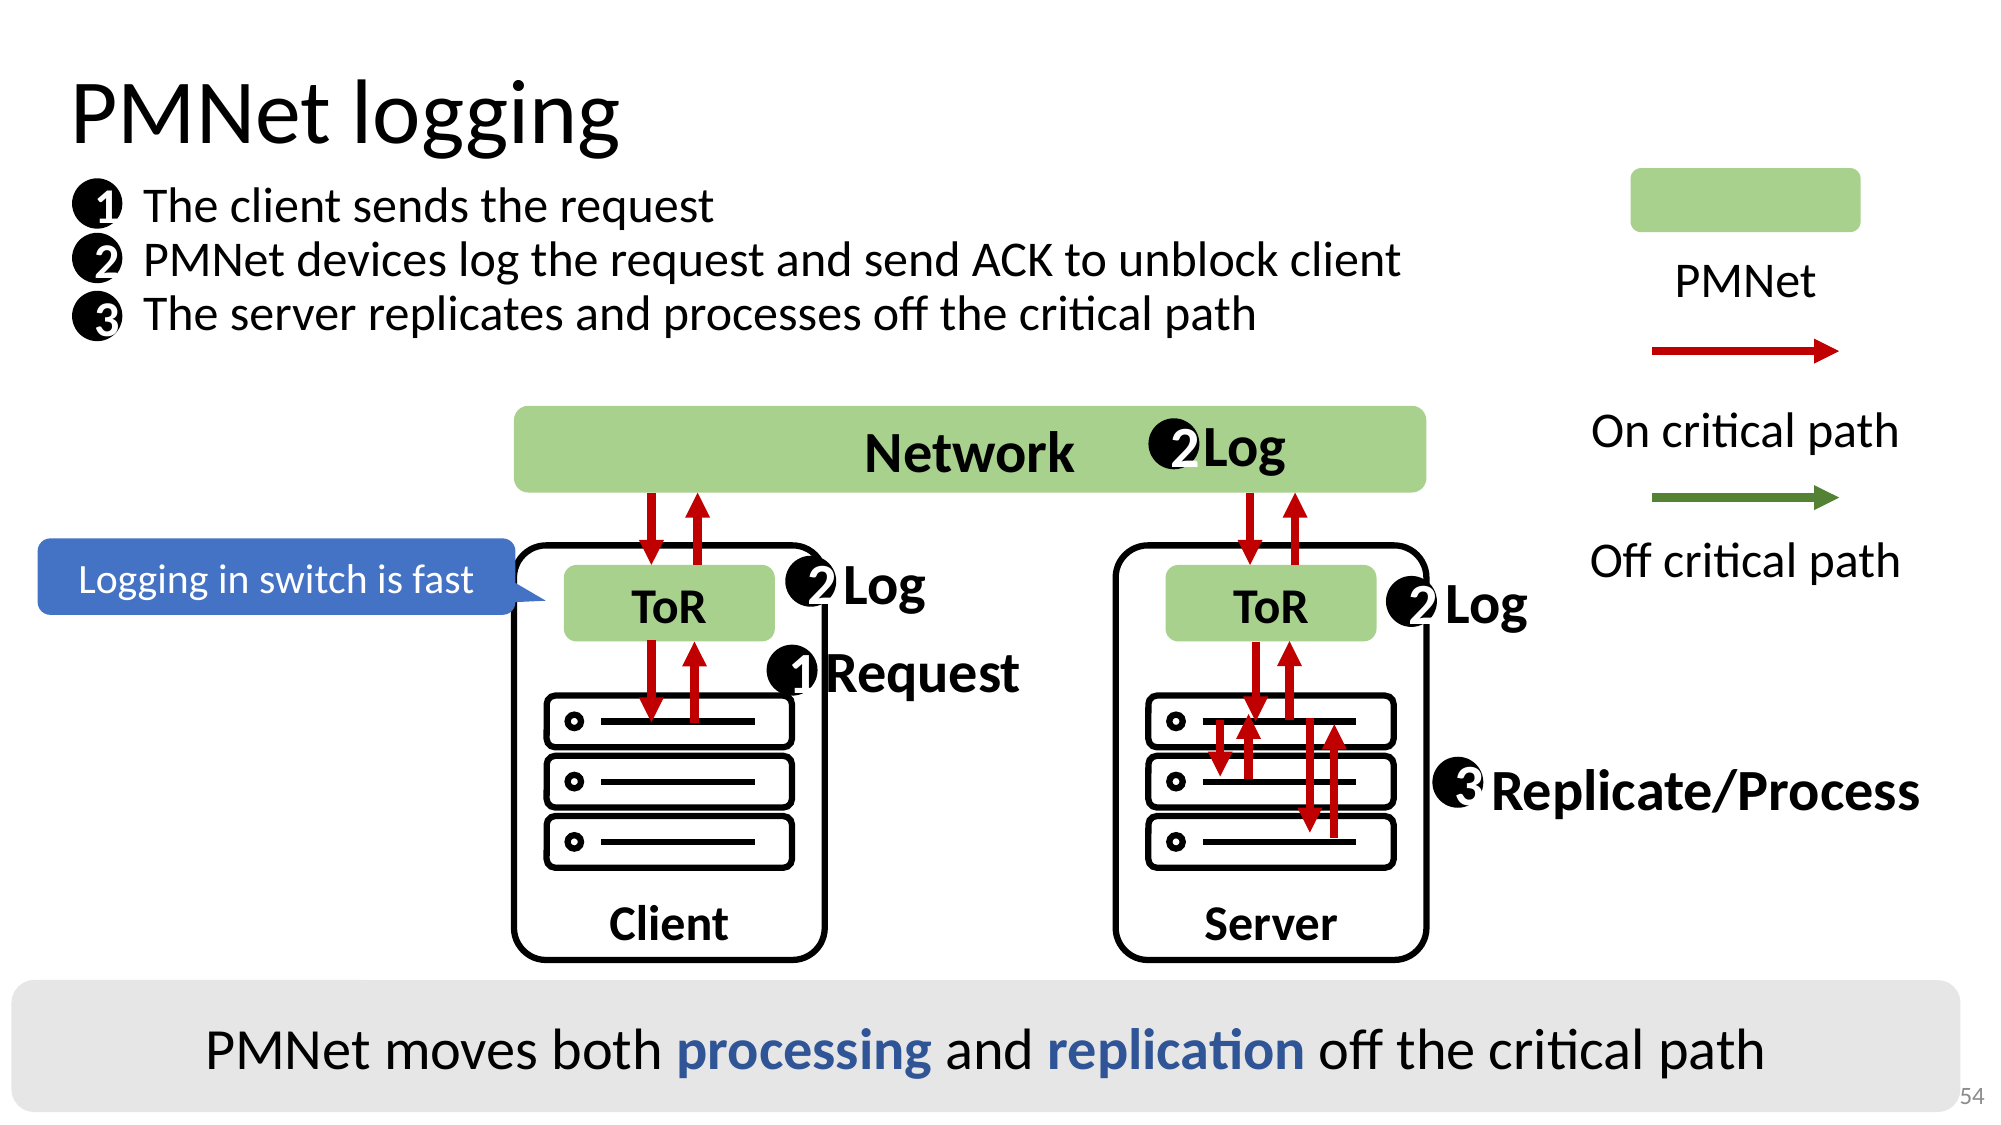

# PMNet logging

The client sends the request
PMNet devices log the request and send ACK to unblock client
The server replicates and processes off the critical path
1
2
PMNet
3
On critical path
Log
2
Network
Off critical path
Logging in switch is fast
Log
2
Client
ToR

Server
ToR

Log
2
Request
1
Replicate/Process
3
PMNet moves both processing and replication off the critical path
54